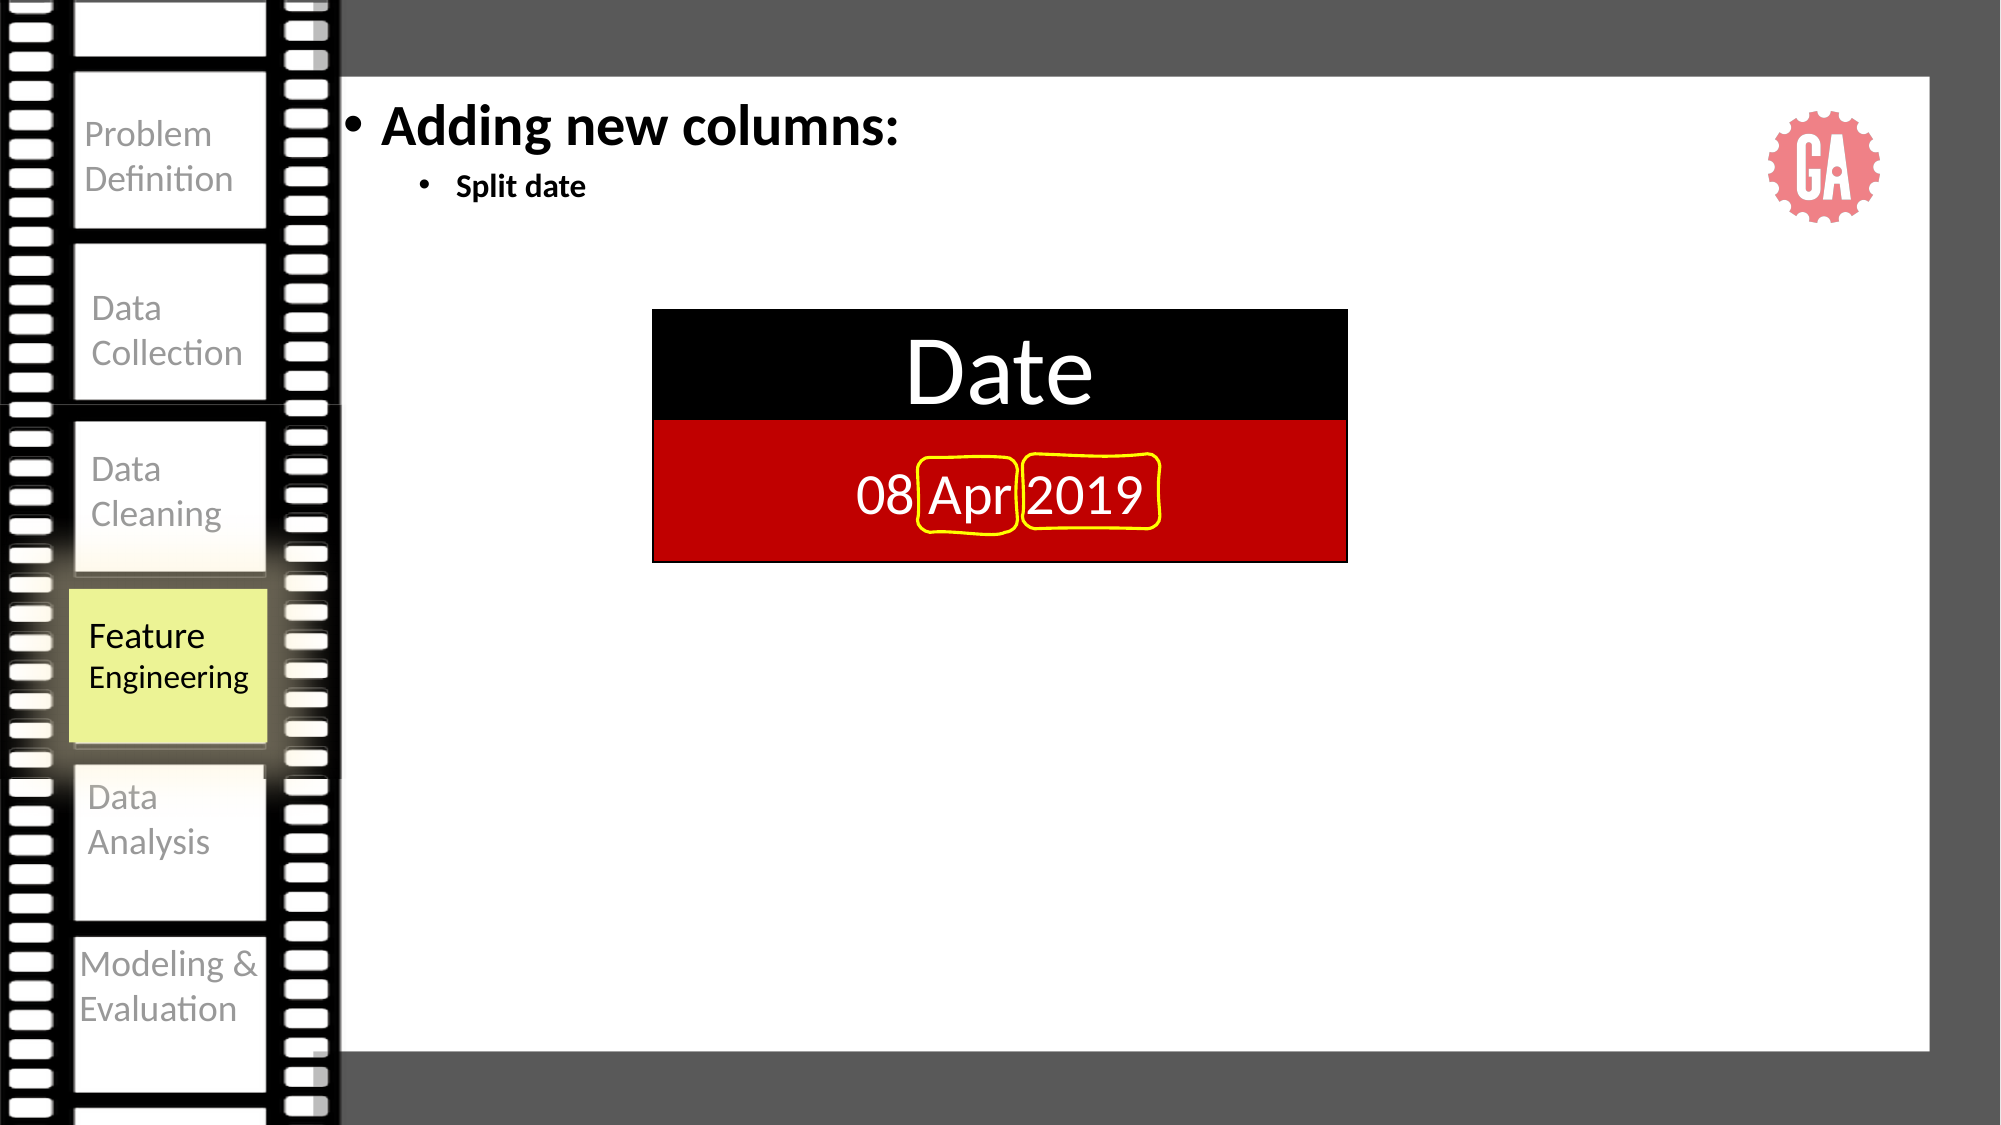

Adding new columns:
Split date

Date
08 Apr 2019